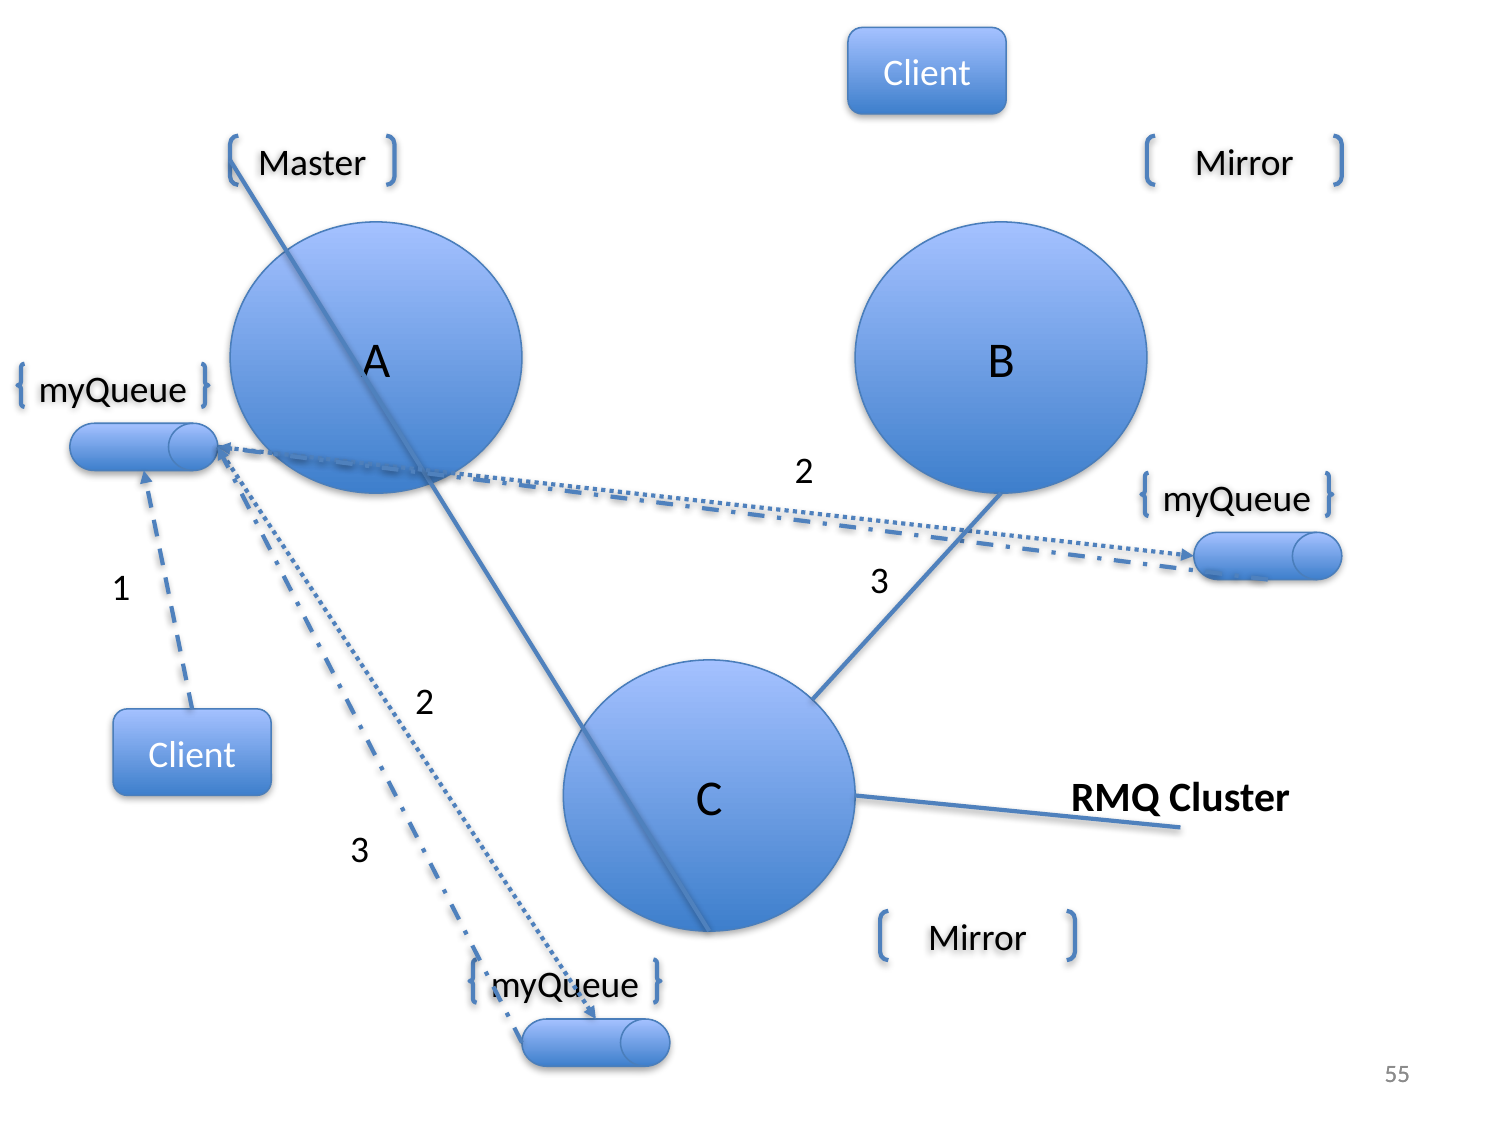

Client
Master
Mirror
A
B
myQueue

2
myQueue

3
1
C
2
Client
RMQ Cluster
3
Mirror
myQueue

55
55